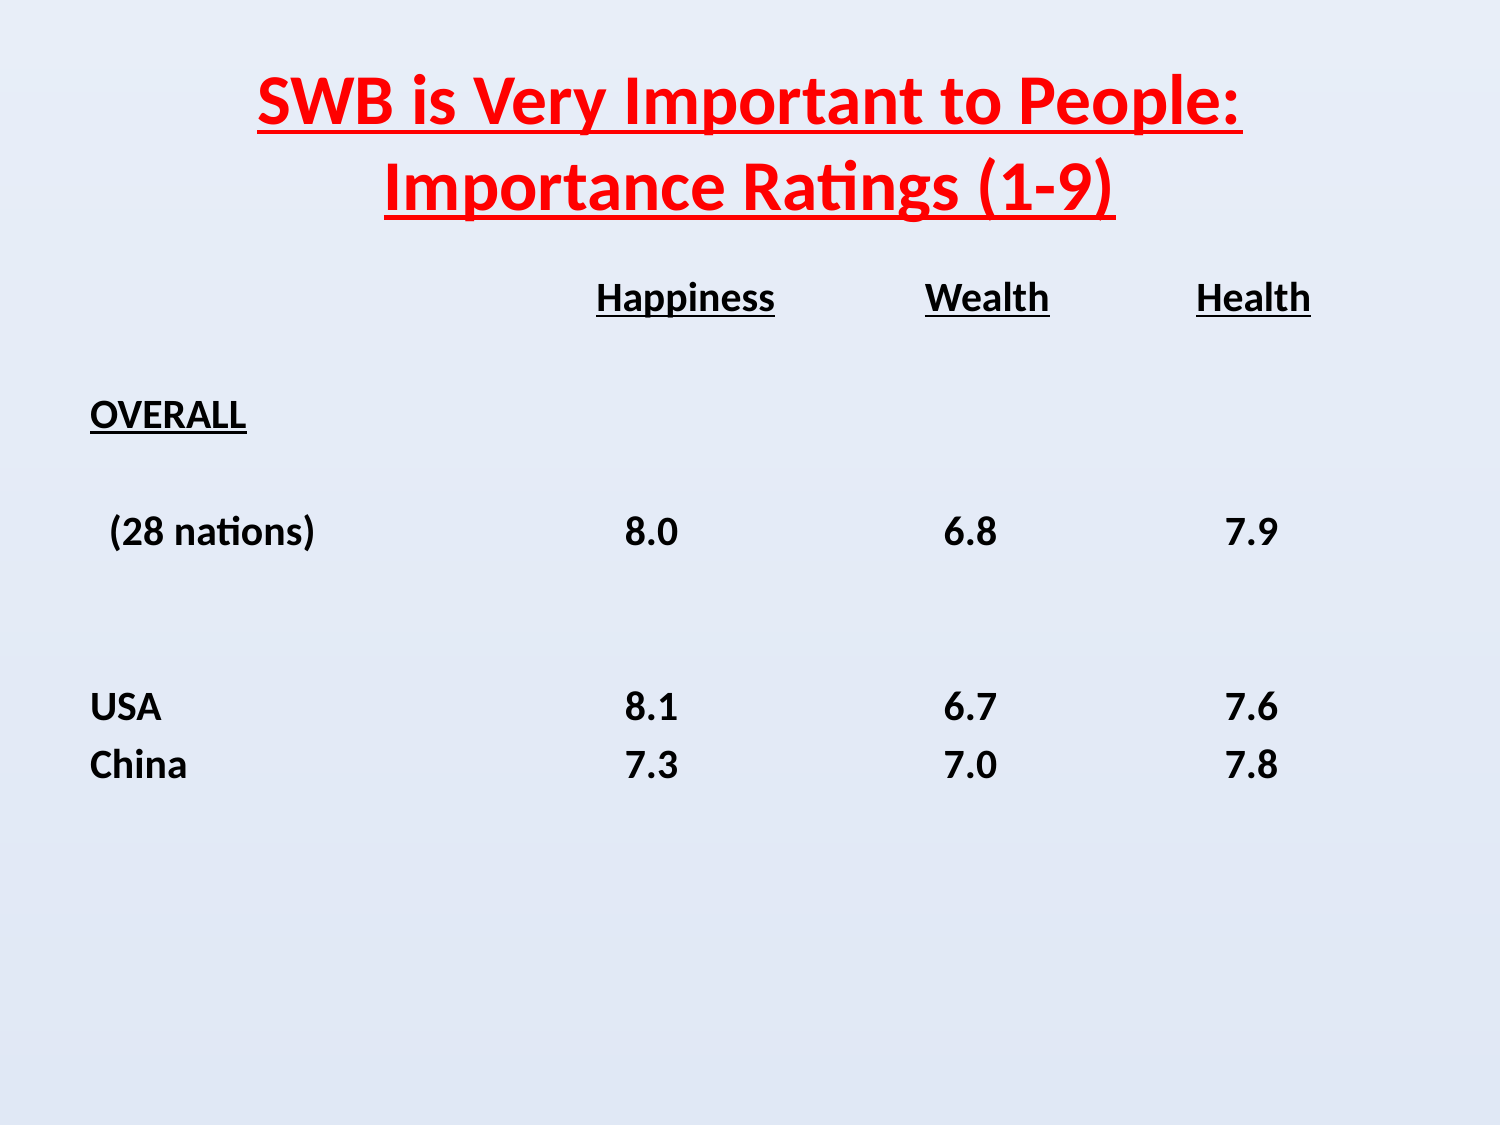

# SWB is Very Important to People: Importance Ratings (1-9)
				Happiness	   Wealth	Health

OVERALL

  (28 nations)		   8.0		     6.8		   7.9

USA			   8.1		     6.7		   7.6
China			   7.3		     7.0		   7.8